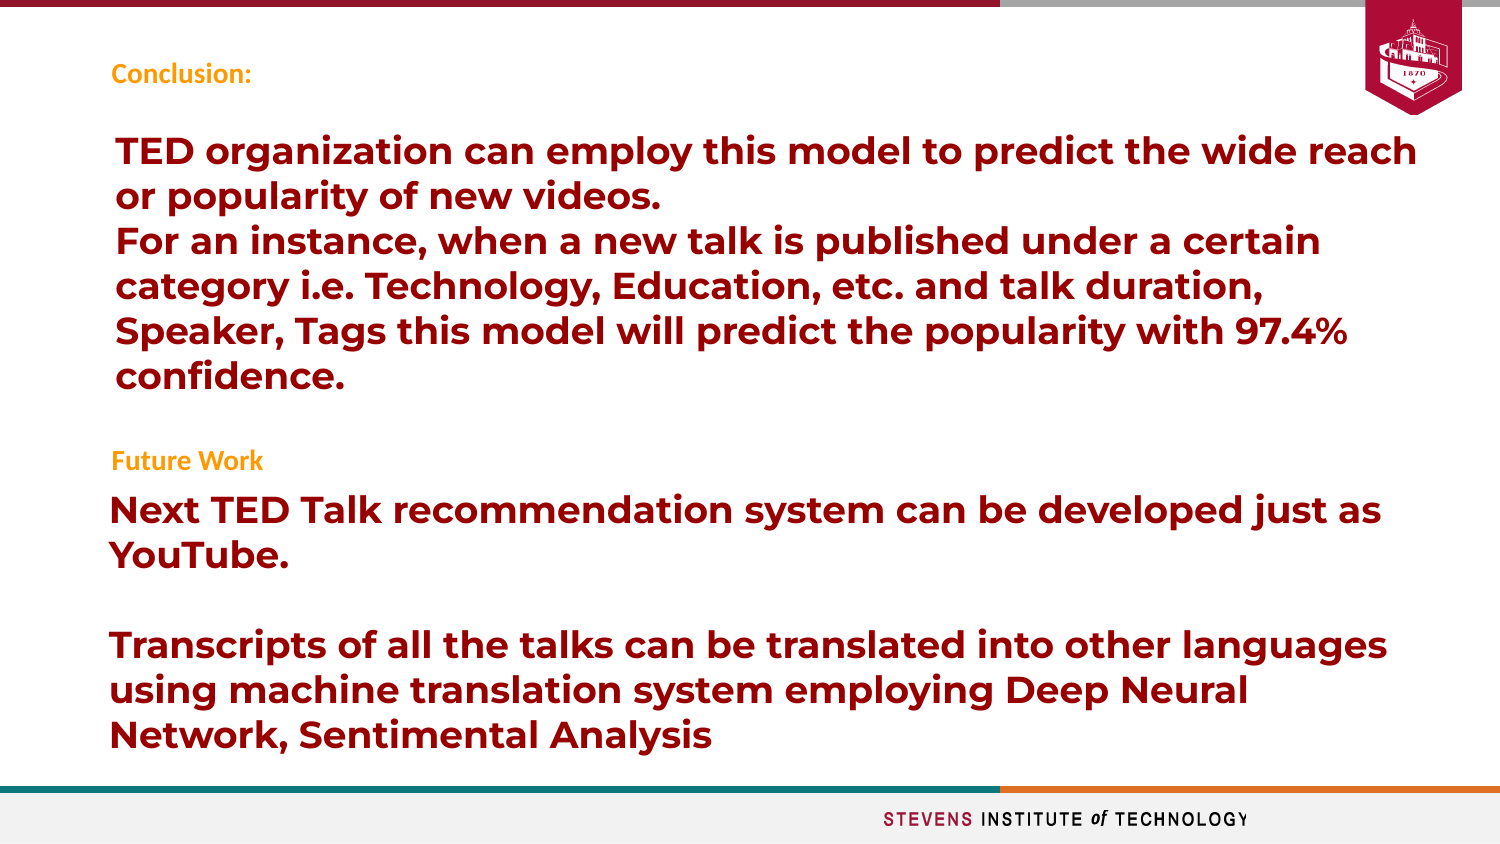

# Conclusion:
TED organization can employ this model to predict the wide reach or popularity of new videos.
For an instance, when a new talk is published under a certain category i.e. Technology, Education, etc. and talk duration, Speaker, Tags this model will predict the popularity with 97.4% confidence.

Future Work
Next TED Talk recommendation system can be developed just as YouTube.

Transcripts of all the talks can be translated into other languages using machine translation system employing Deep Neural Network, Sentimental Analysis